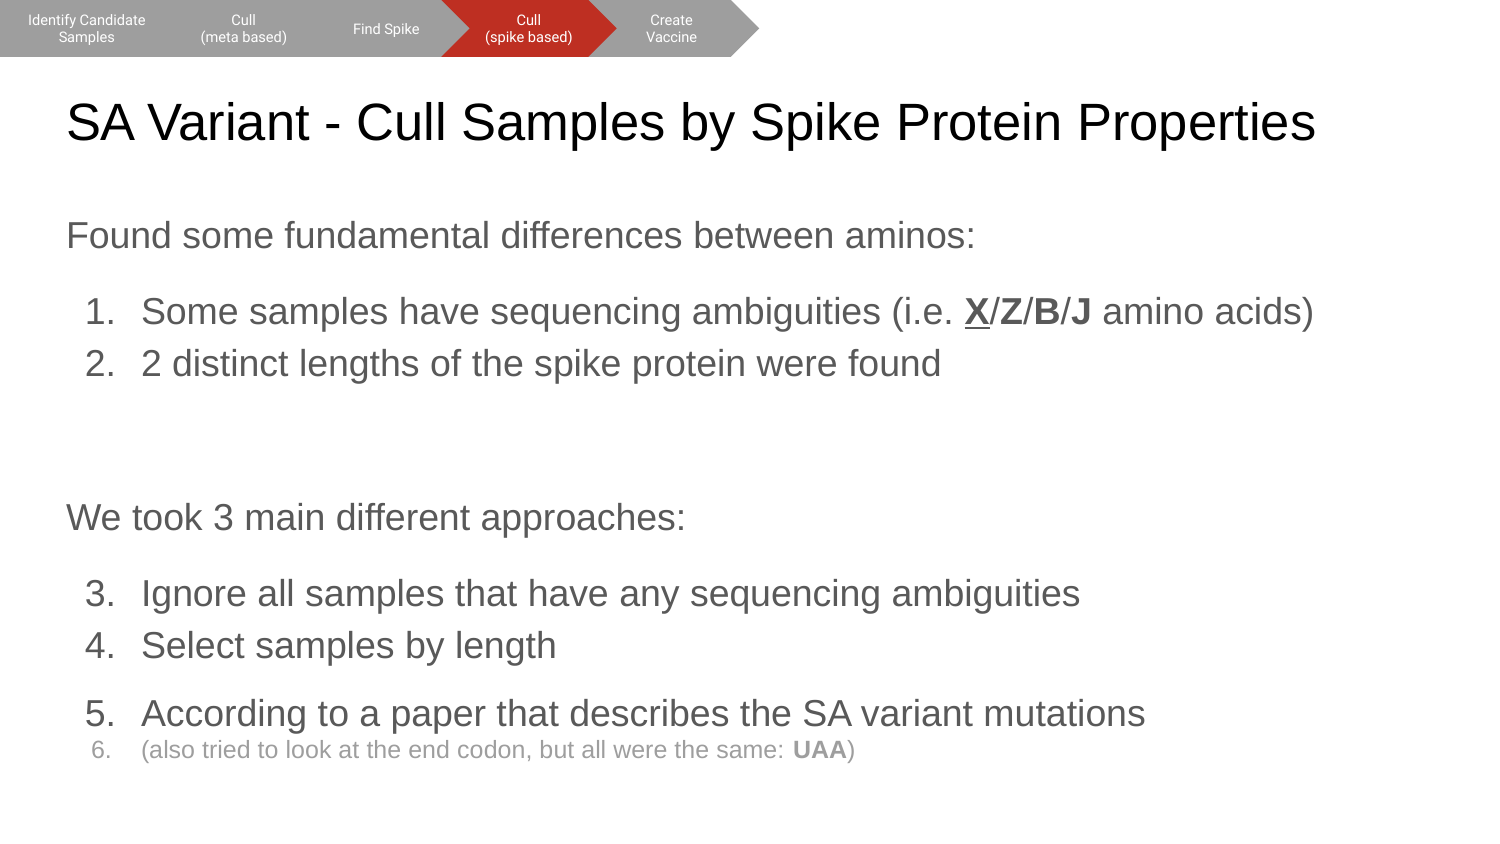

Cull
(meta based)
Find Spike
Cull
(spike based)
Create Vaccine
Identify Candidate Samples
# SA Variant - Cull Samples by Spike Protein Properties

Found some fundamental differences between aminos:
Some samples have sequencing ambiguities (i.e. X/Z/B/J amino acids)
2 distinct lengths of the spike protein were found

We took 3 main different approaches:
Ignore all samples that have any sequencing ambiguities
Select samples by length
According to a paper that describes the SA variant mutations
(also tried to look at the end codon, but all were the same: UAA)